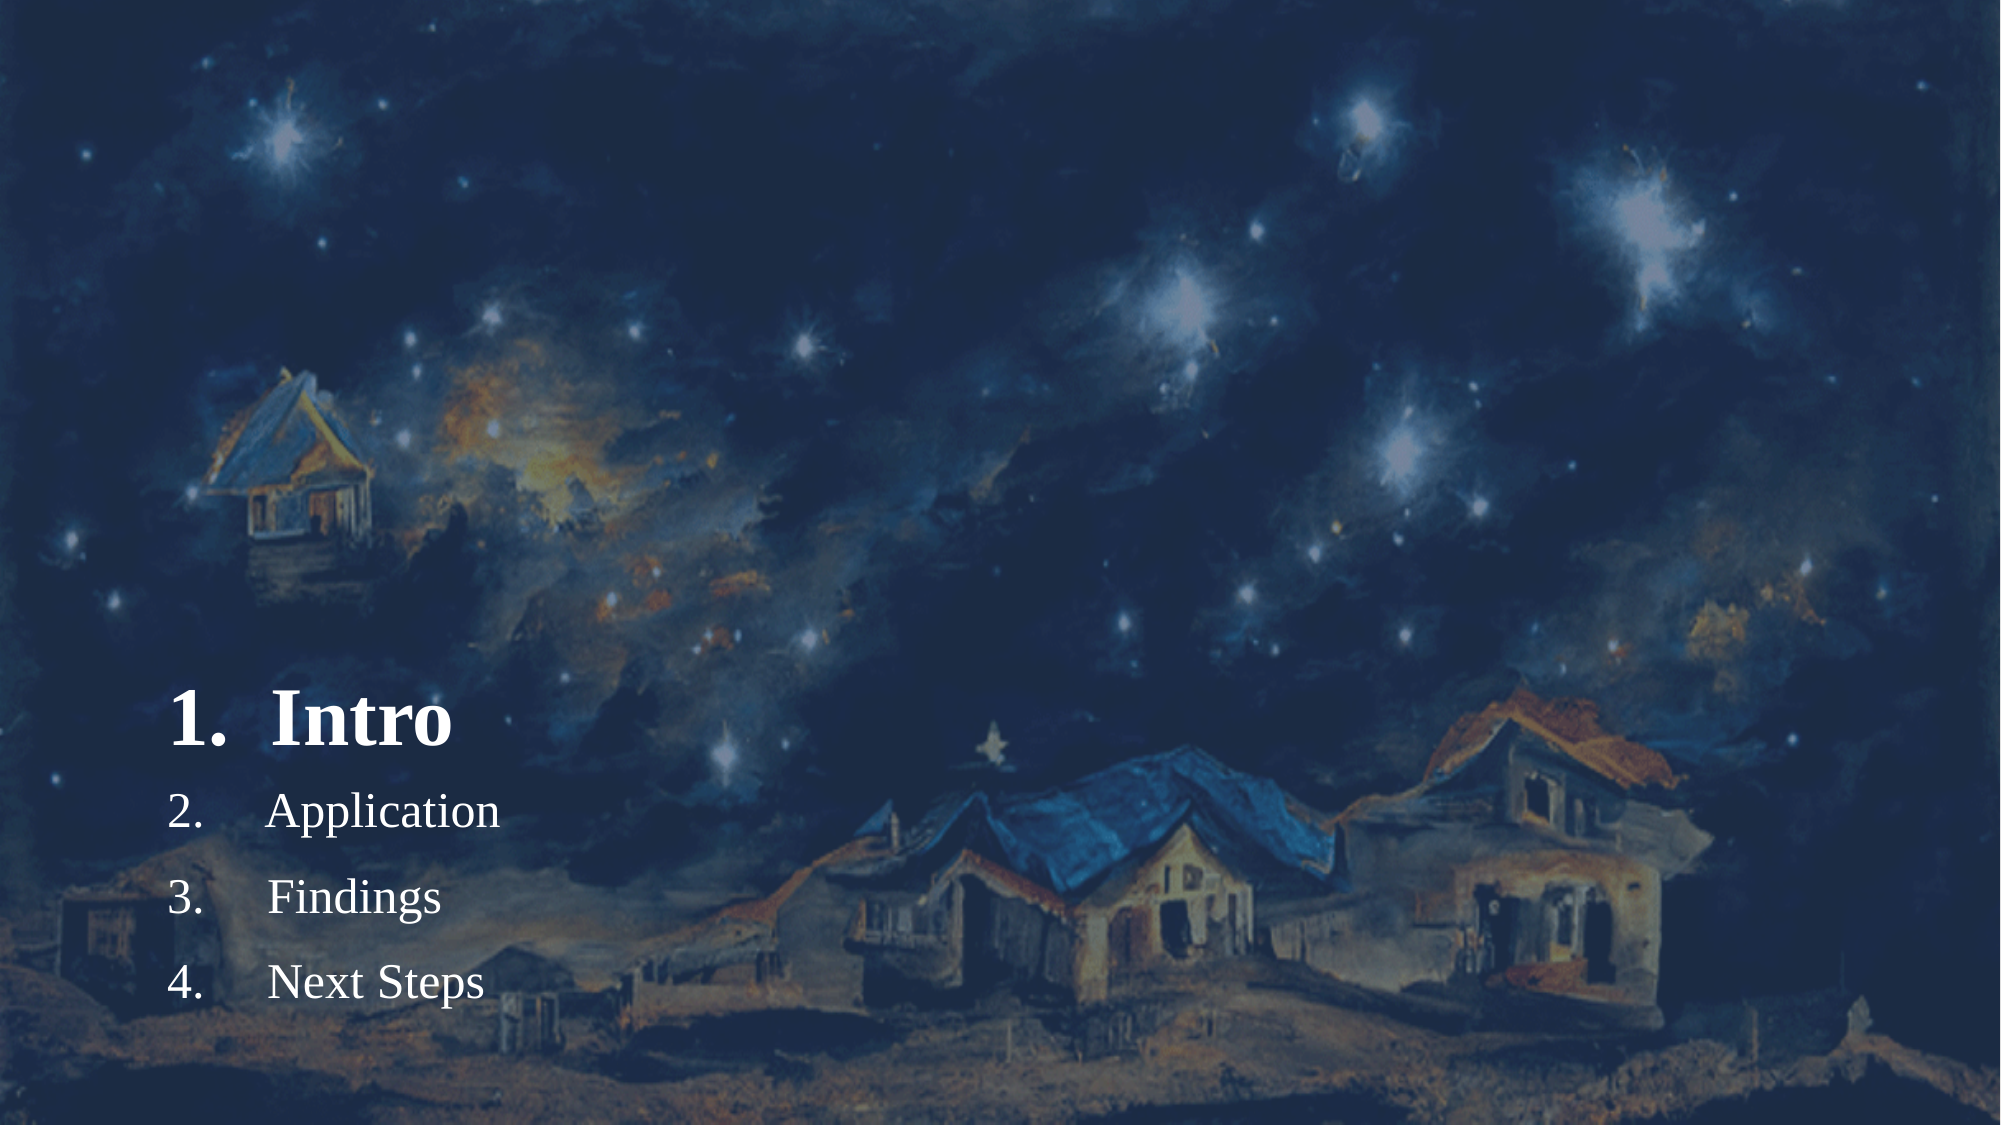

1.  Intro
2.     Application
3.     Findings
4.     Next Steps